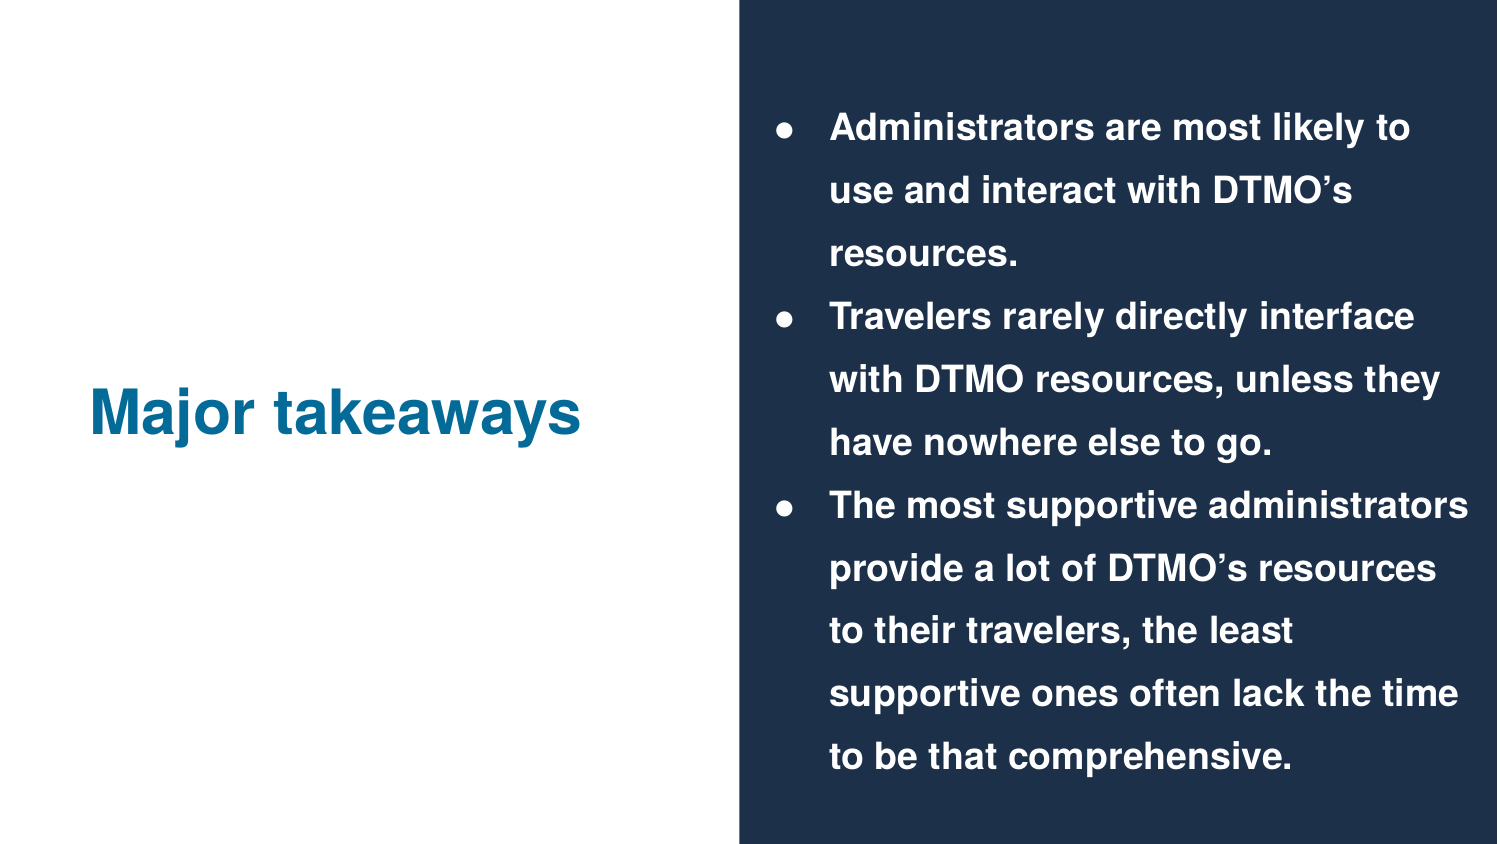

Administrators are most likely to use and interact with DTMO’s resources.
Travelers rarely directly interface with DTMO resources, unless they have nowhere else to go.
The most supportive administrators provide a lot of DTMO’s resources to their travelers, the least supportive ones often lack the time to be that comprehensive.
Major takeaways